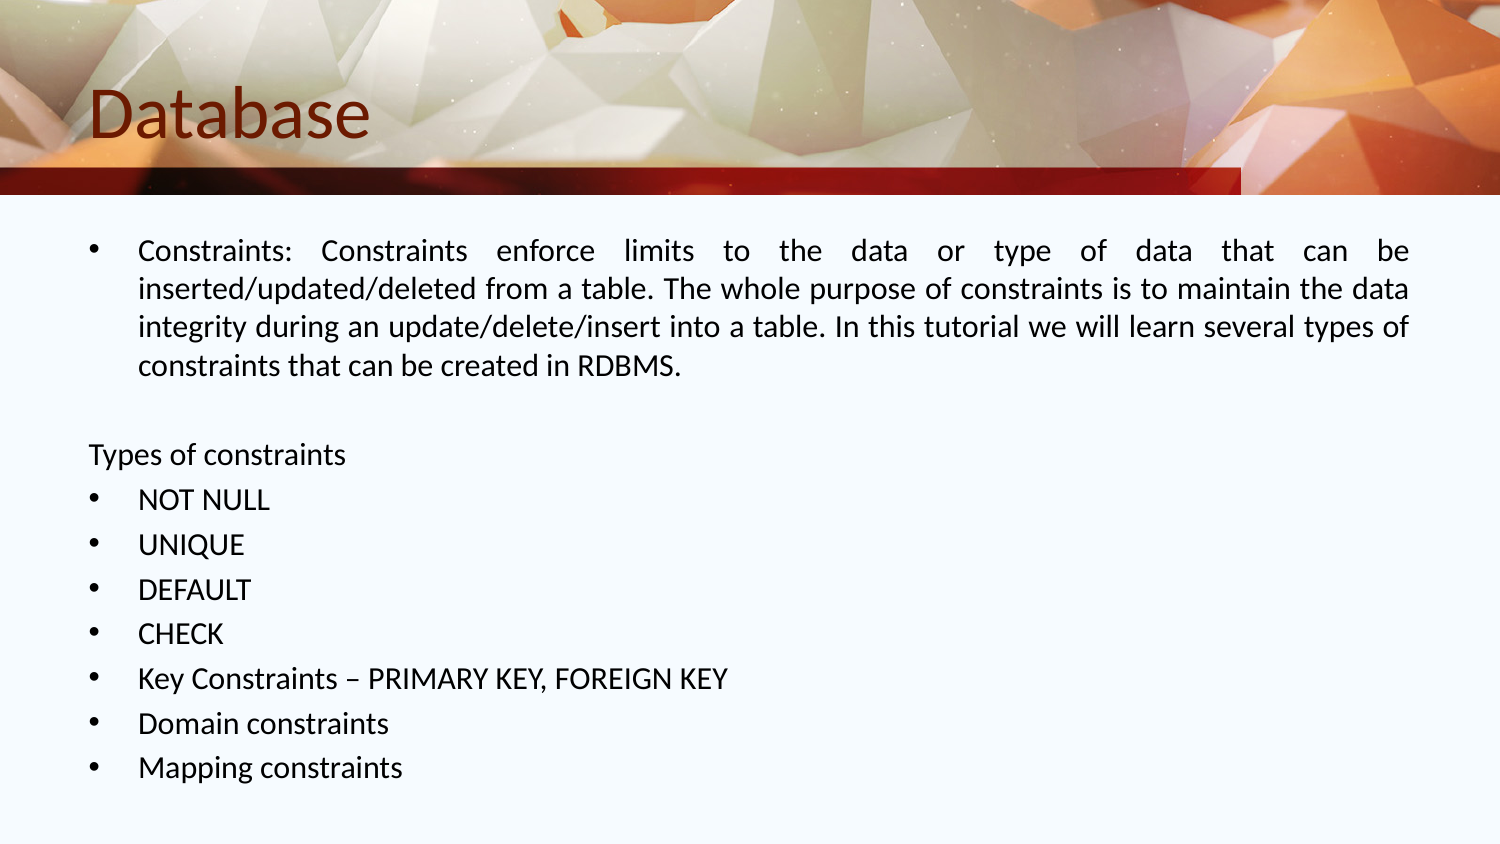

# Database
Constraints: Constraints enforce limits to the data or type of data that can be inserted/updated/deleted from a table. The whole purpose of constraints is to maintain the data integrity during an update/delete/insert into a table. In this tutorial we will learn several types of constraints that can be created in RDBMS.

Types of constraints
NOT NULL
UNIQUE
DEFAULT
CHECK
Key Constraints – PRIMARY KEY, FOREIGN KEY
Domain constraints
Mapping constraints